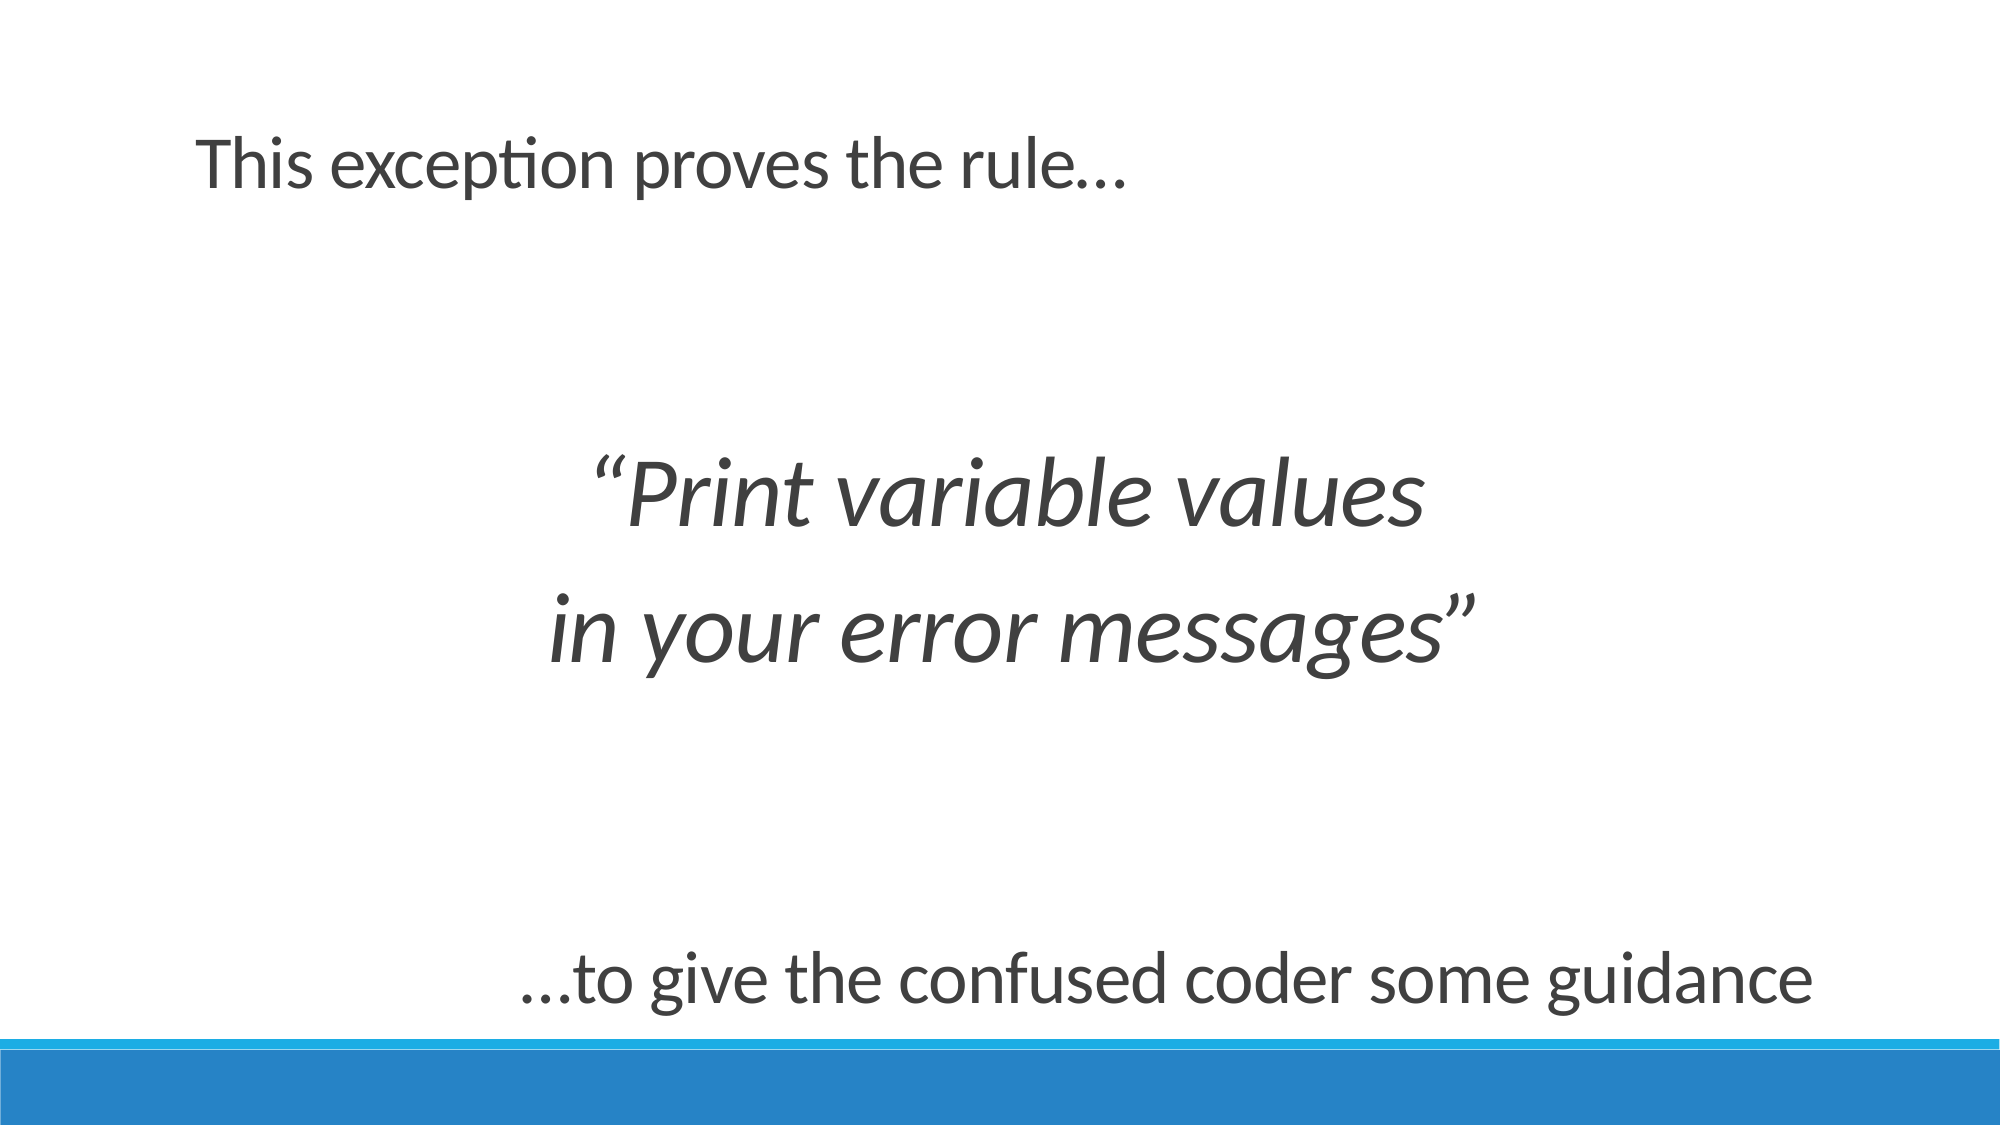

This exception proves the rule…
“Print variable values
in your error messages”
…to give the confused coder some guidance